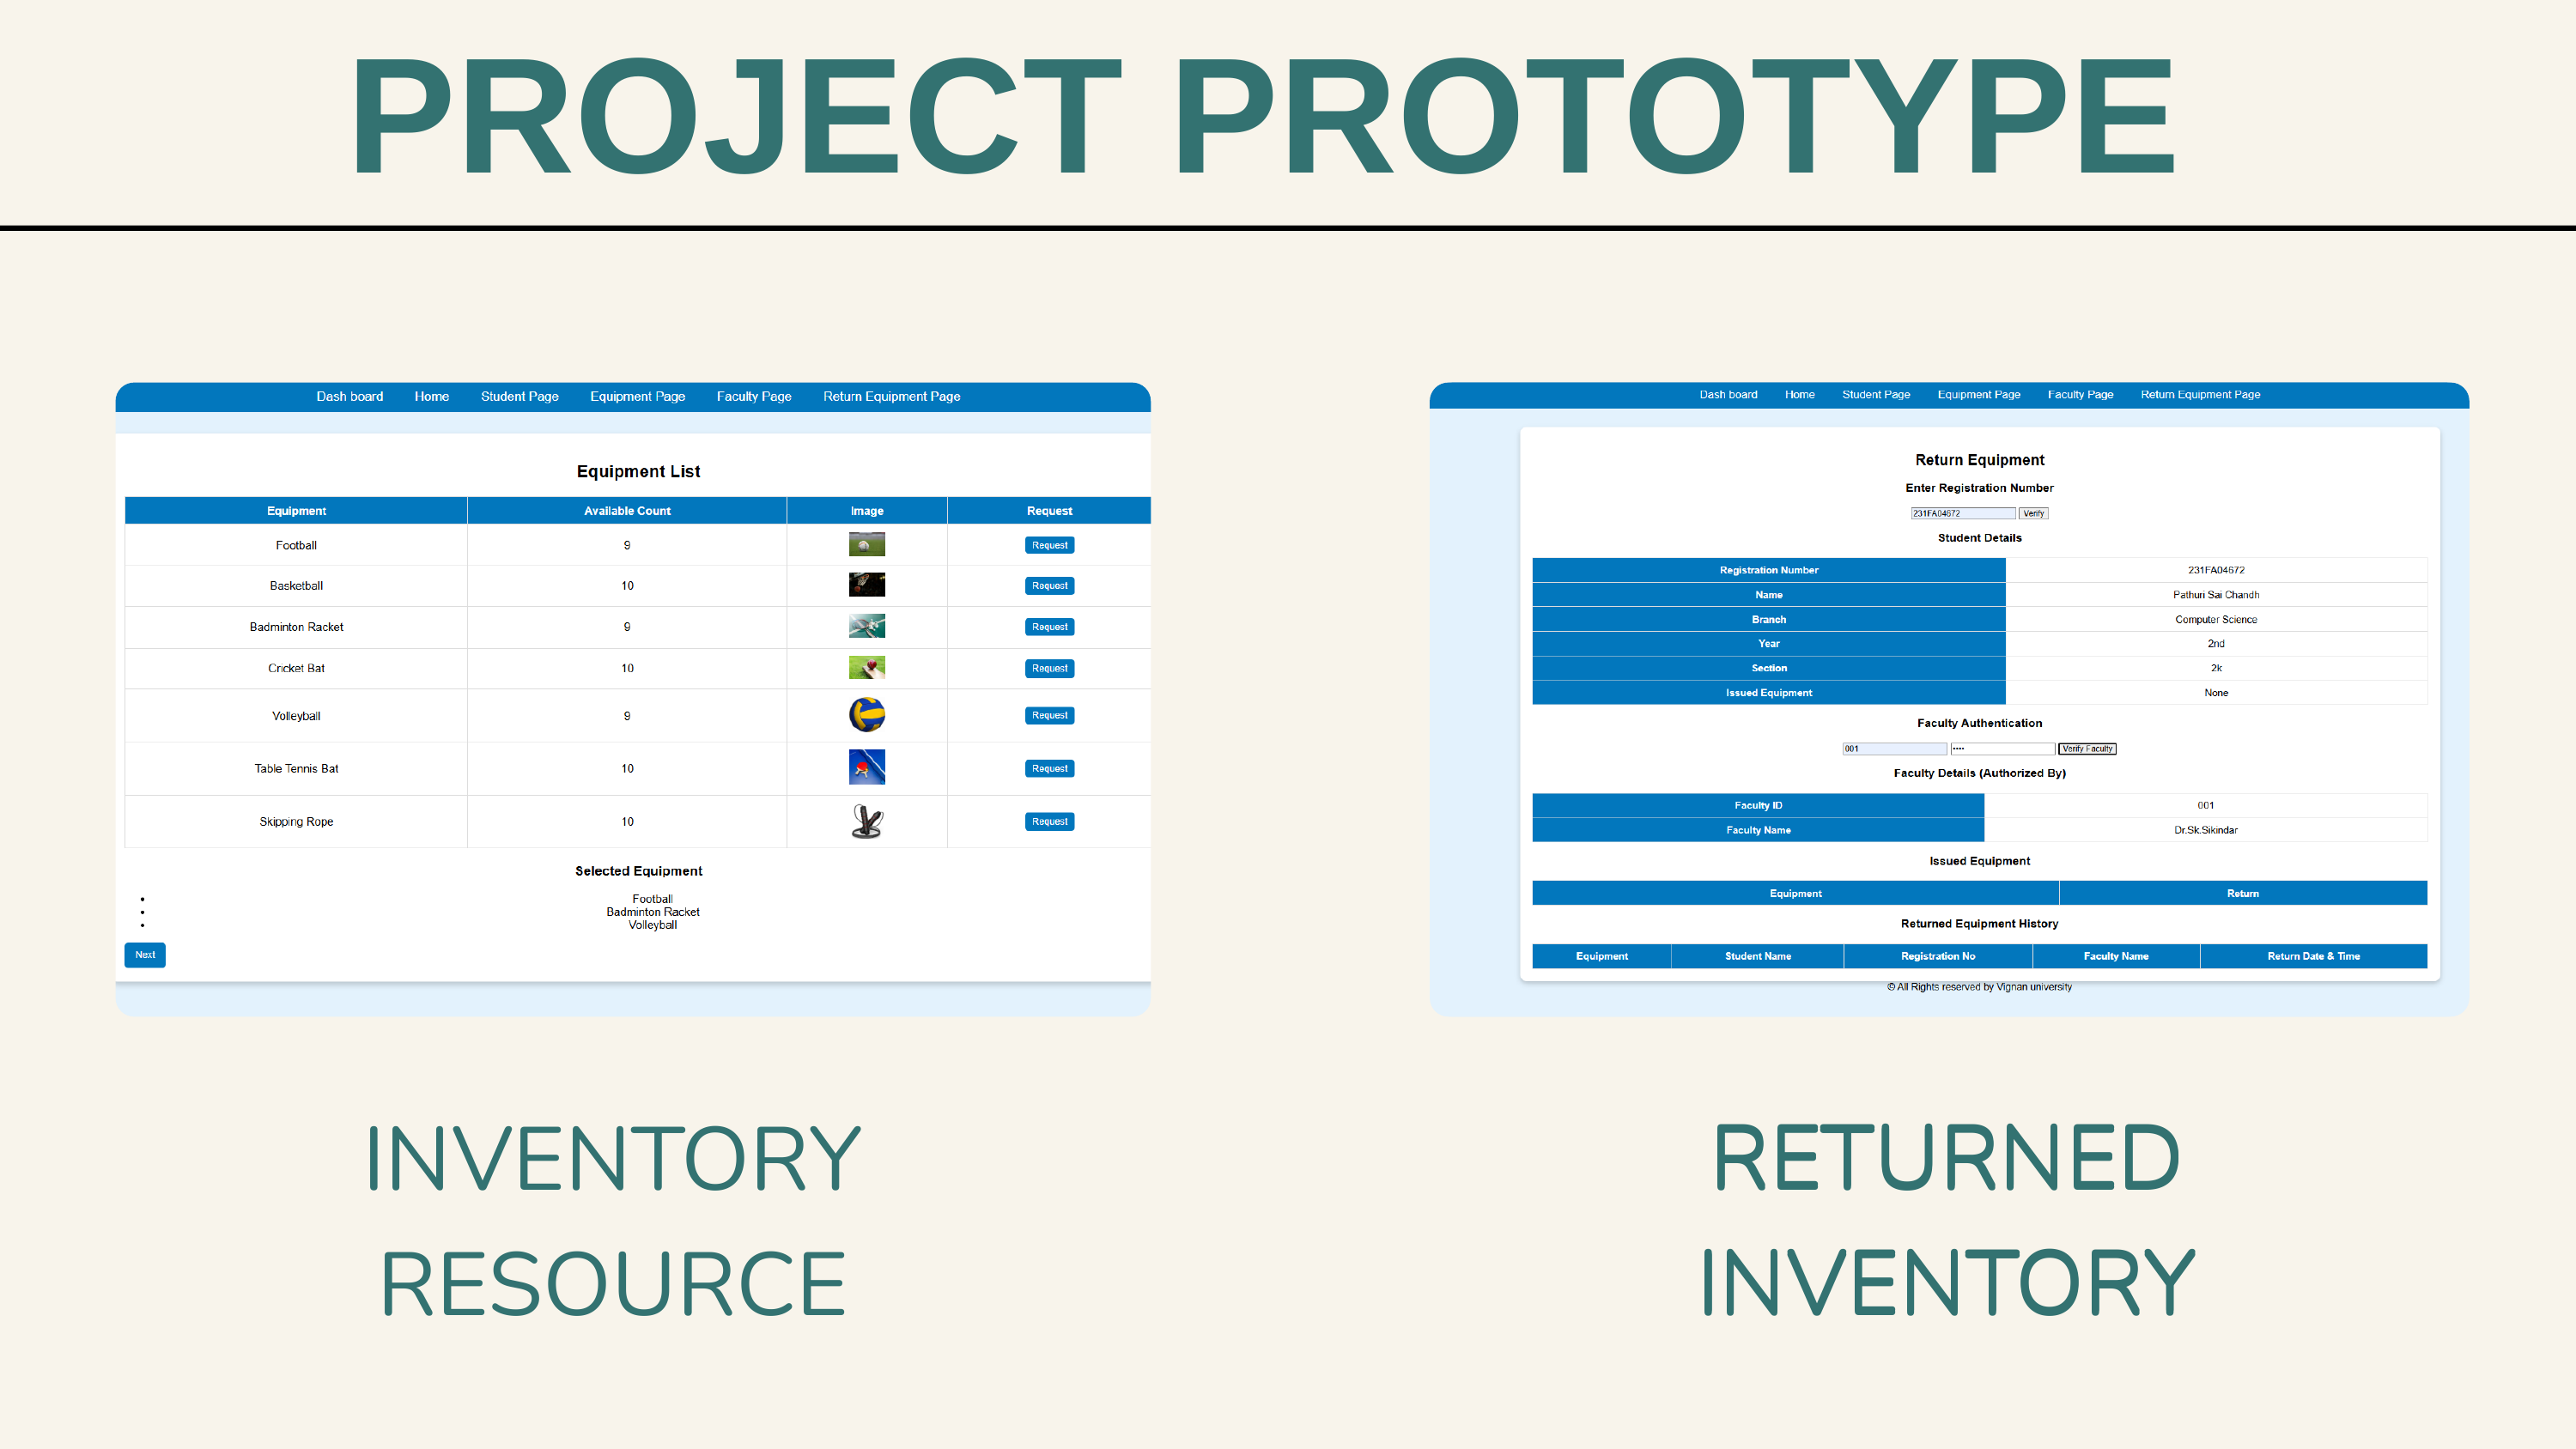

PROJECT PROTOTYPE

RETURNED INVENTORY
INVENTORY RESOURCE
RETURNED INVENTORY